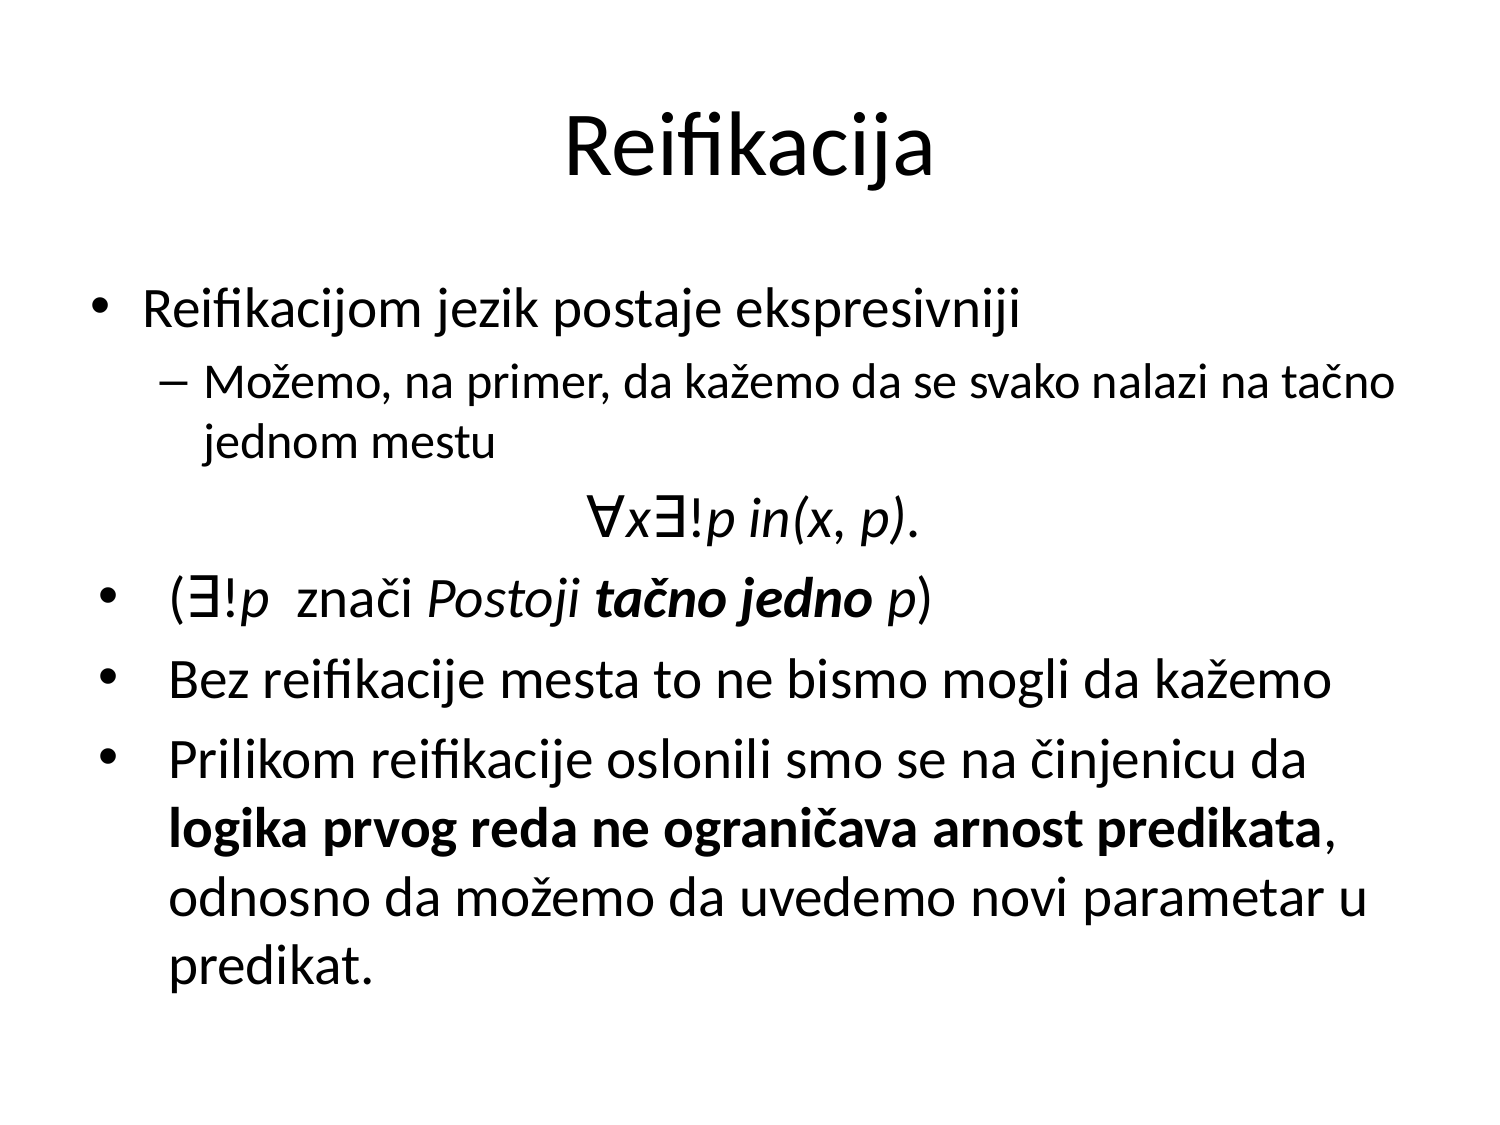

# Reifikacija
Reifikacijom jezik postaje ekspresivniji
Možemo, na primer, da kažemo da se svako nalazi na tačno jednom mestu
∀x∃!p in(x, p).
(∃!p  znači Postoji tačno jedno p)
Bez reifikacije mesta to ne bismo mogli da kažemo
Prilikom reifikacije oslonili smo se na činjenicu da logika prvog reda ne ograničava arnost predikata, odnosno da možemo da uvedemo novi parametar u predikat.